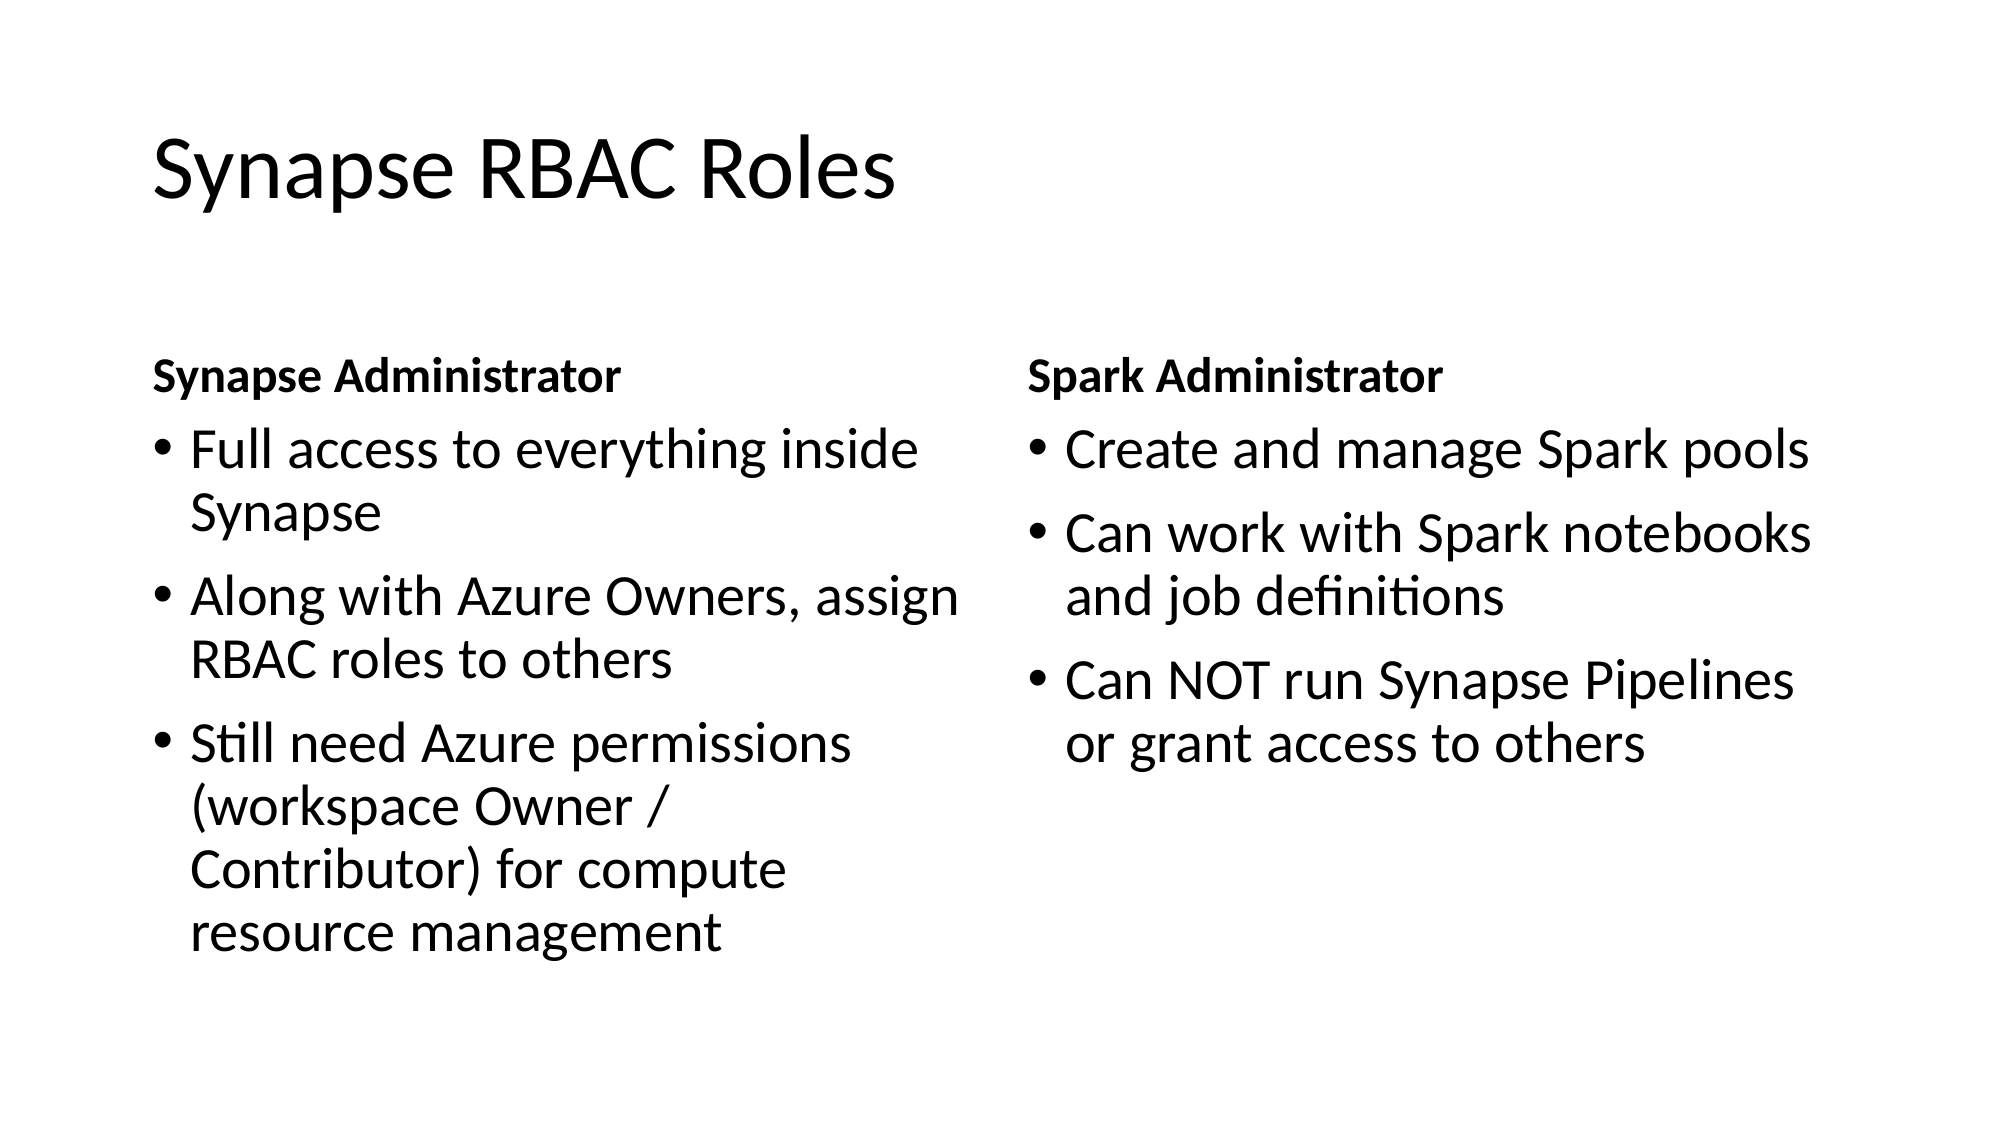

# Synapse RBAC Roles
Synapse Administrator
Spark Administrator
Full access to everything inside Synapse
Along with Azure Owners, assign RBAC roles to others
Still need Azure permissions (workspace Owner / Contributor) for compute resource management
Create and manage Spark pools
Can work with Spark notebooks and job definitions
Can NOT run Synapse Pipelines or grant access to others